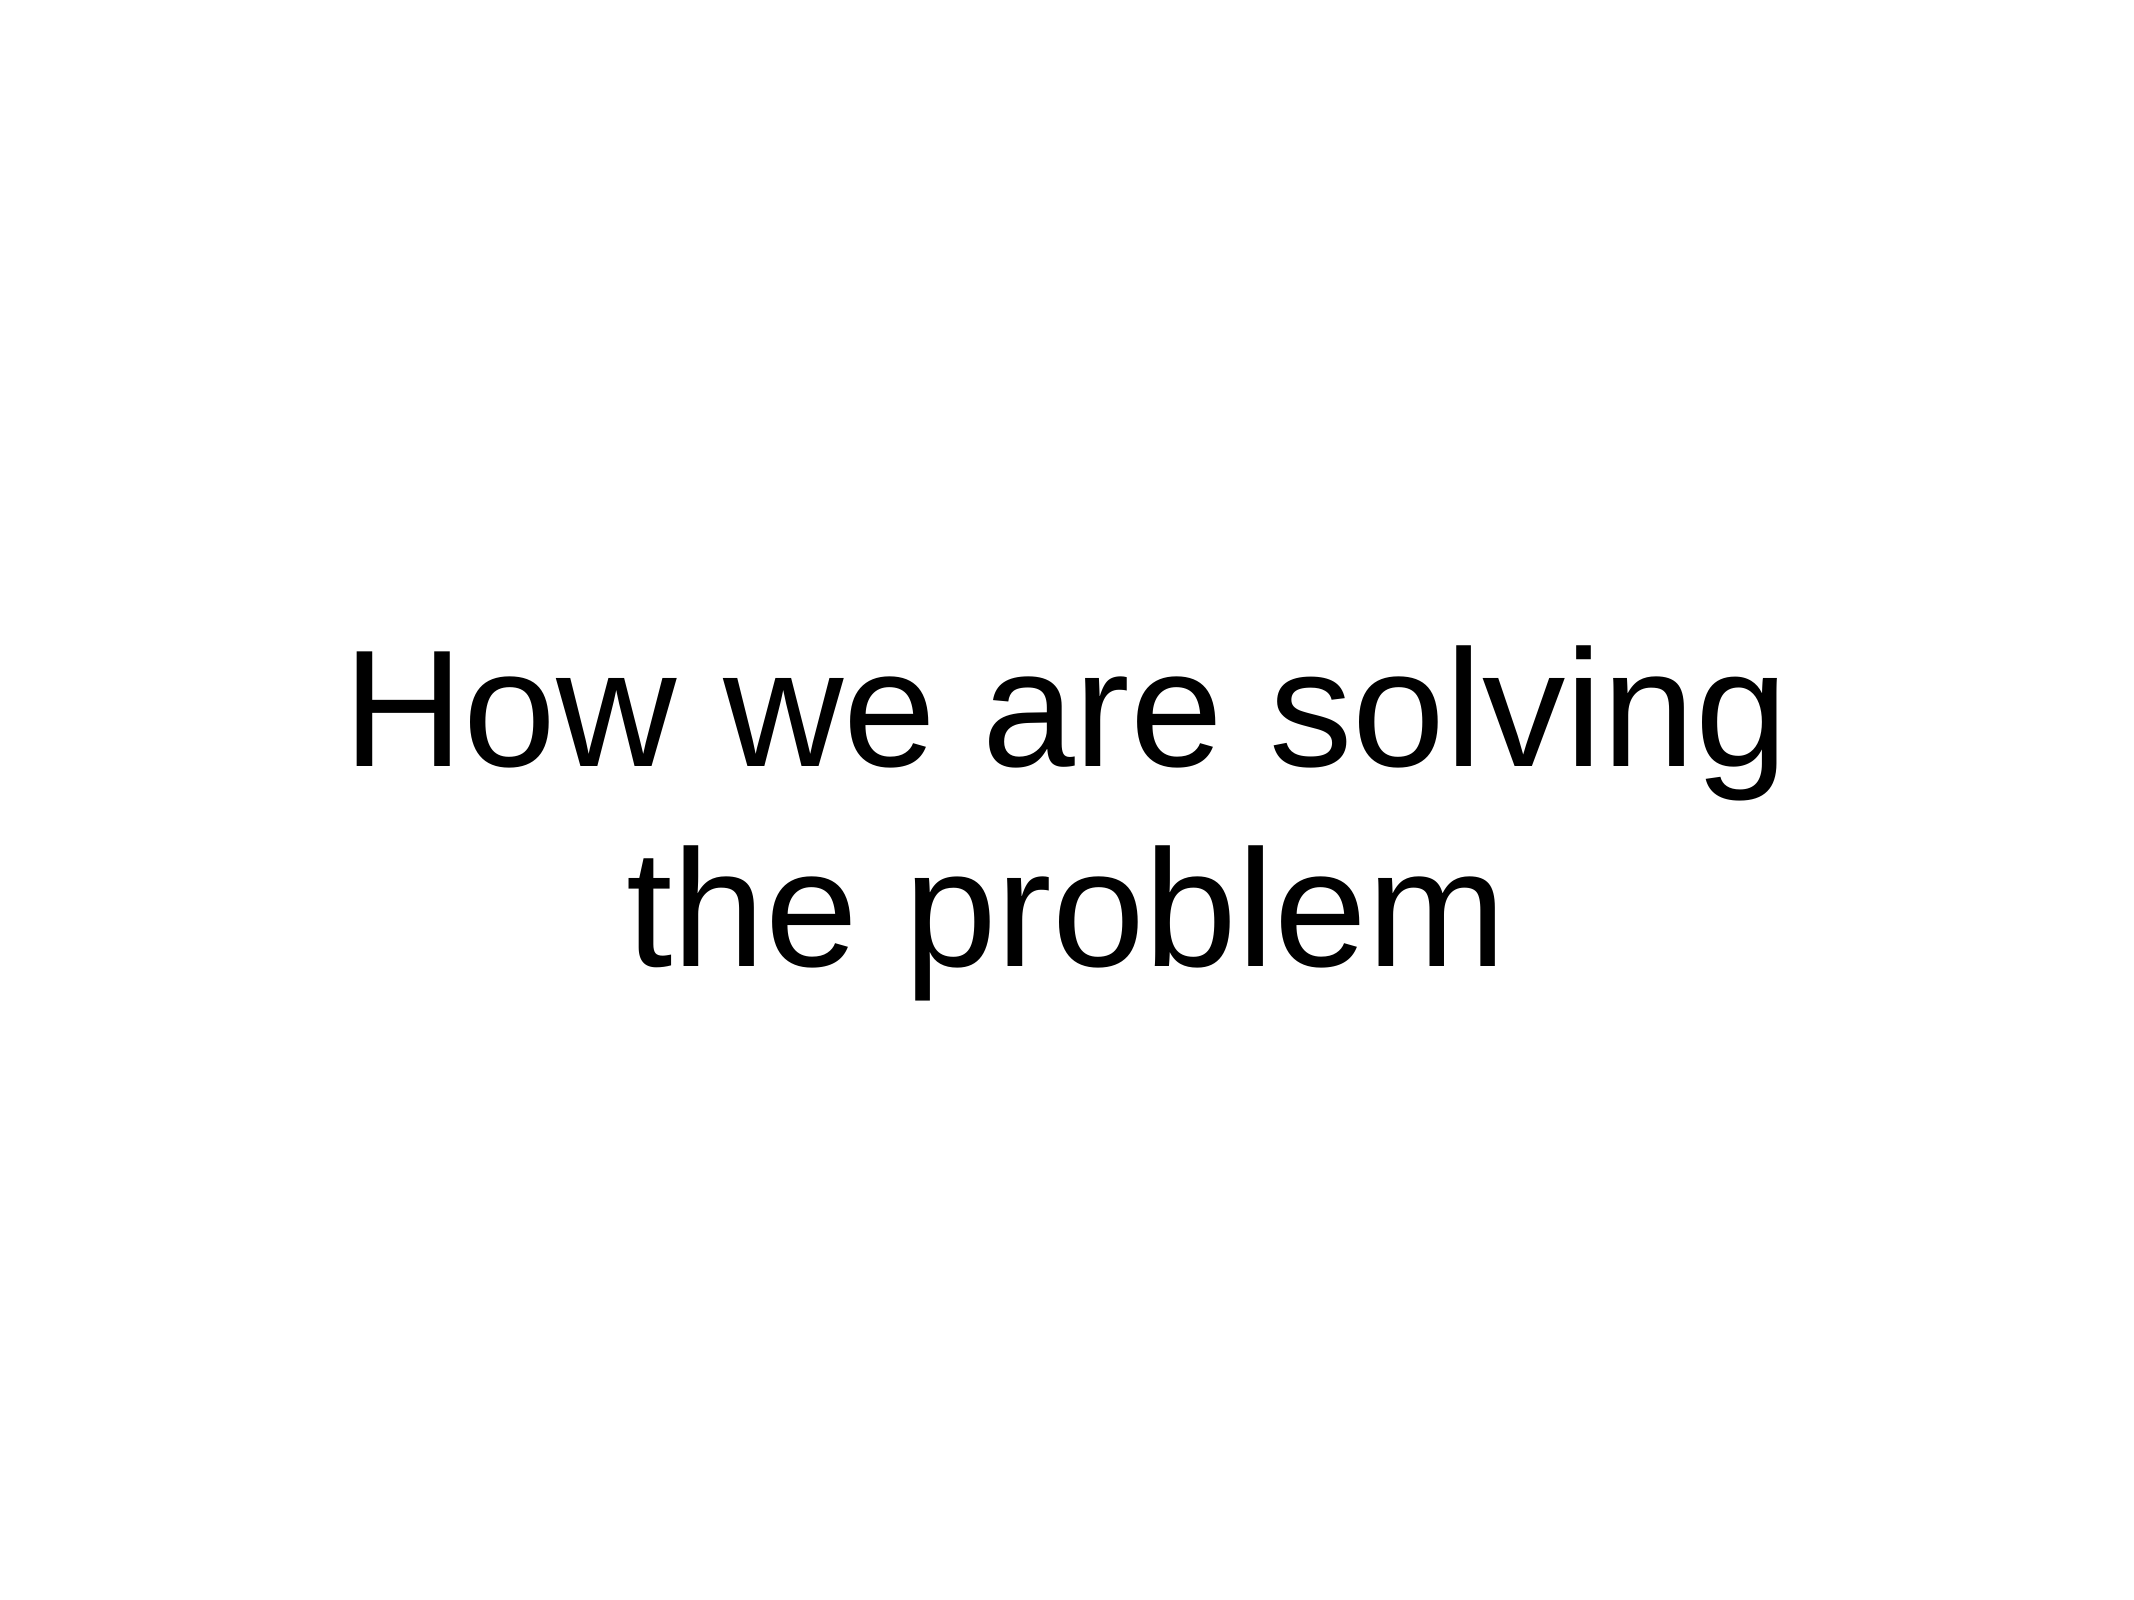

# How we are solving the problem